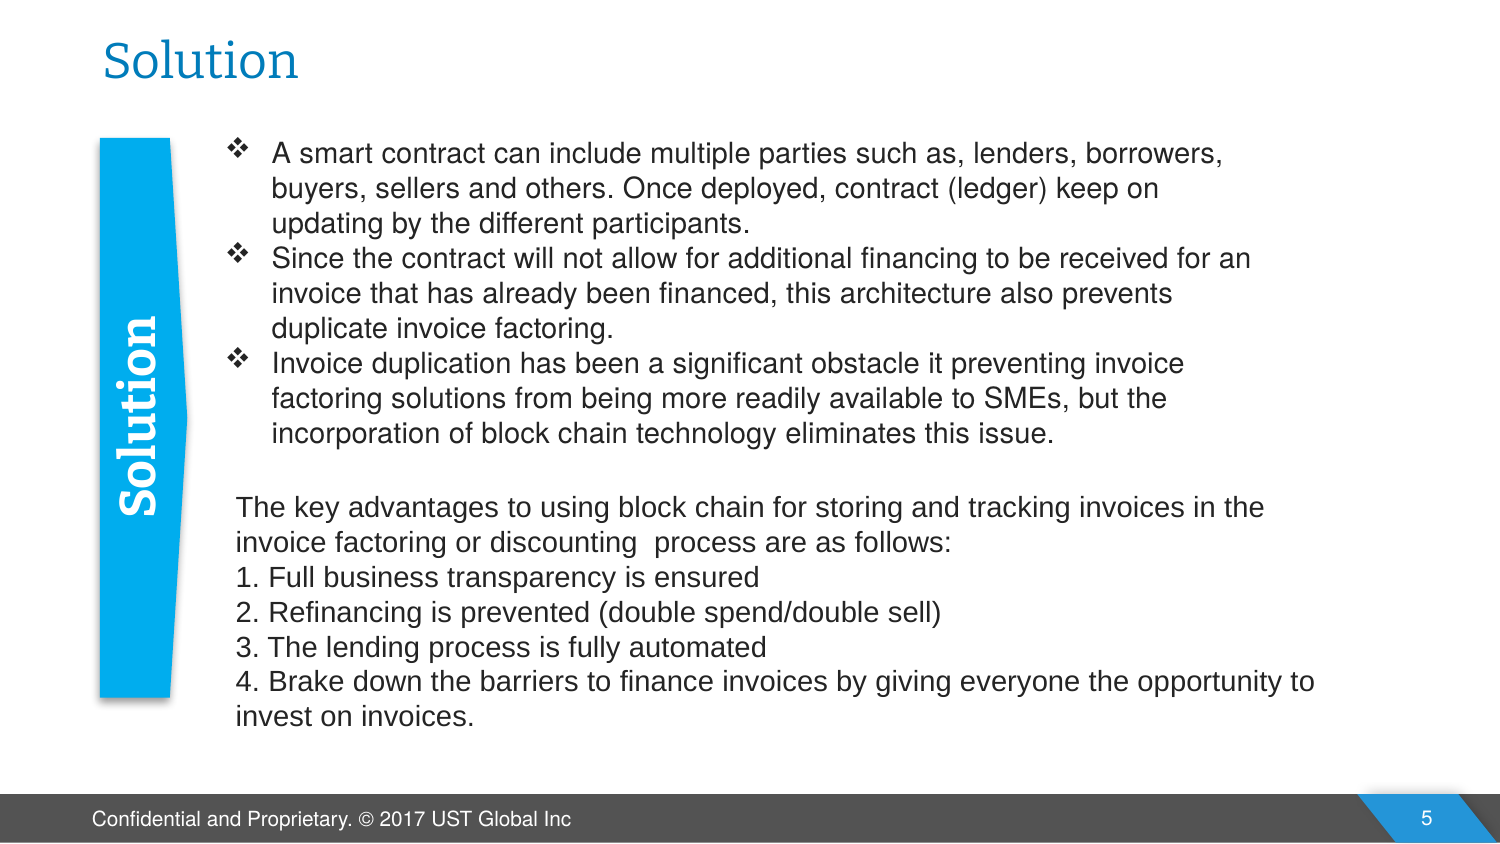

Solution
A smart contract can include multiple parties such as, lenders, borrowers, buyers, sellers and others. Once deployed, contract (ledger) keep on updating by the different participants.
Since the contract will not allow for additional financing to be received for an invoice that has already been financed, this architecture also prevents duplicate invoice factoring.
Invoice duplication has been a significant obstacle it preventing invoice factoring solutions from being more readily available to SMEs, but the incorporation of block chain technology eliminates this issue.
Solution
The key advantages to using block chain for storing and tracking invoices in the invoice factoring or discounting  process are as follows:
1. Full business transparency is ensured
2. Refinancing is prevented (double spend/double sell)
3. The lending process is fully automated
4. Brake down the barriers to finance invoices by giving everyone the opportunity to   invest on invoices.

5